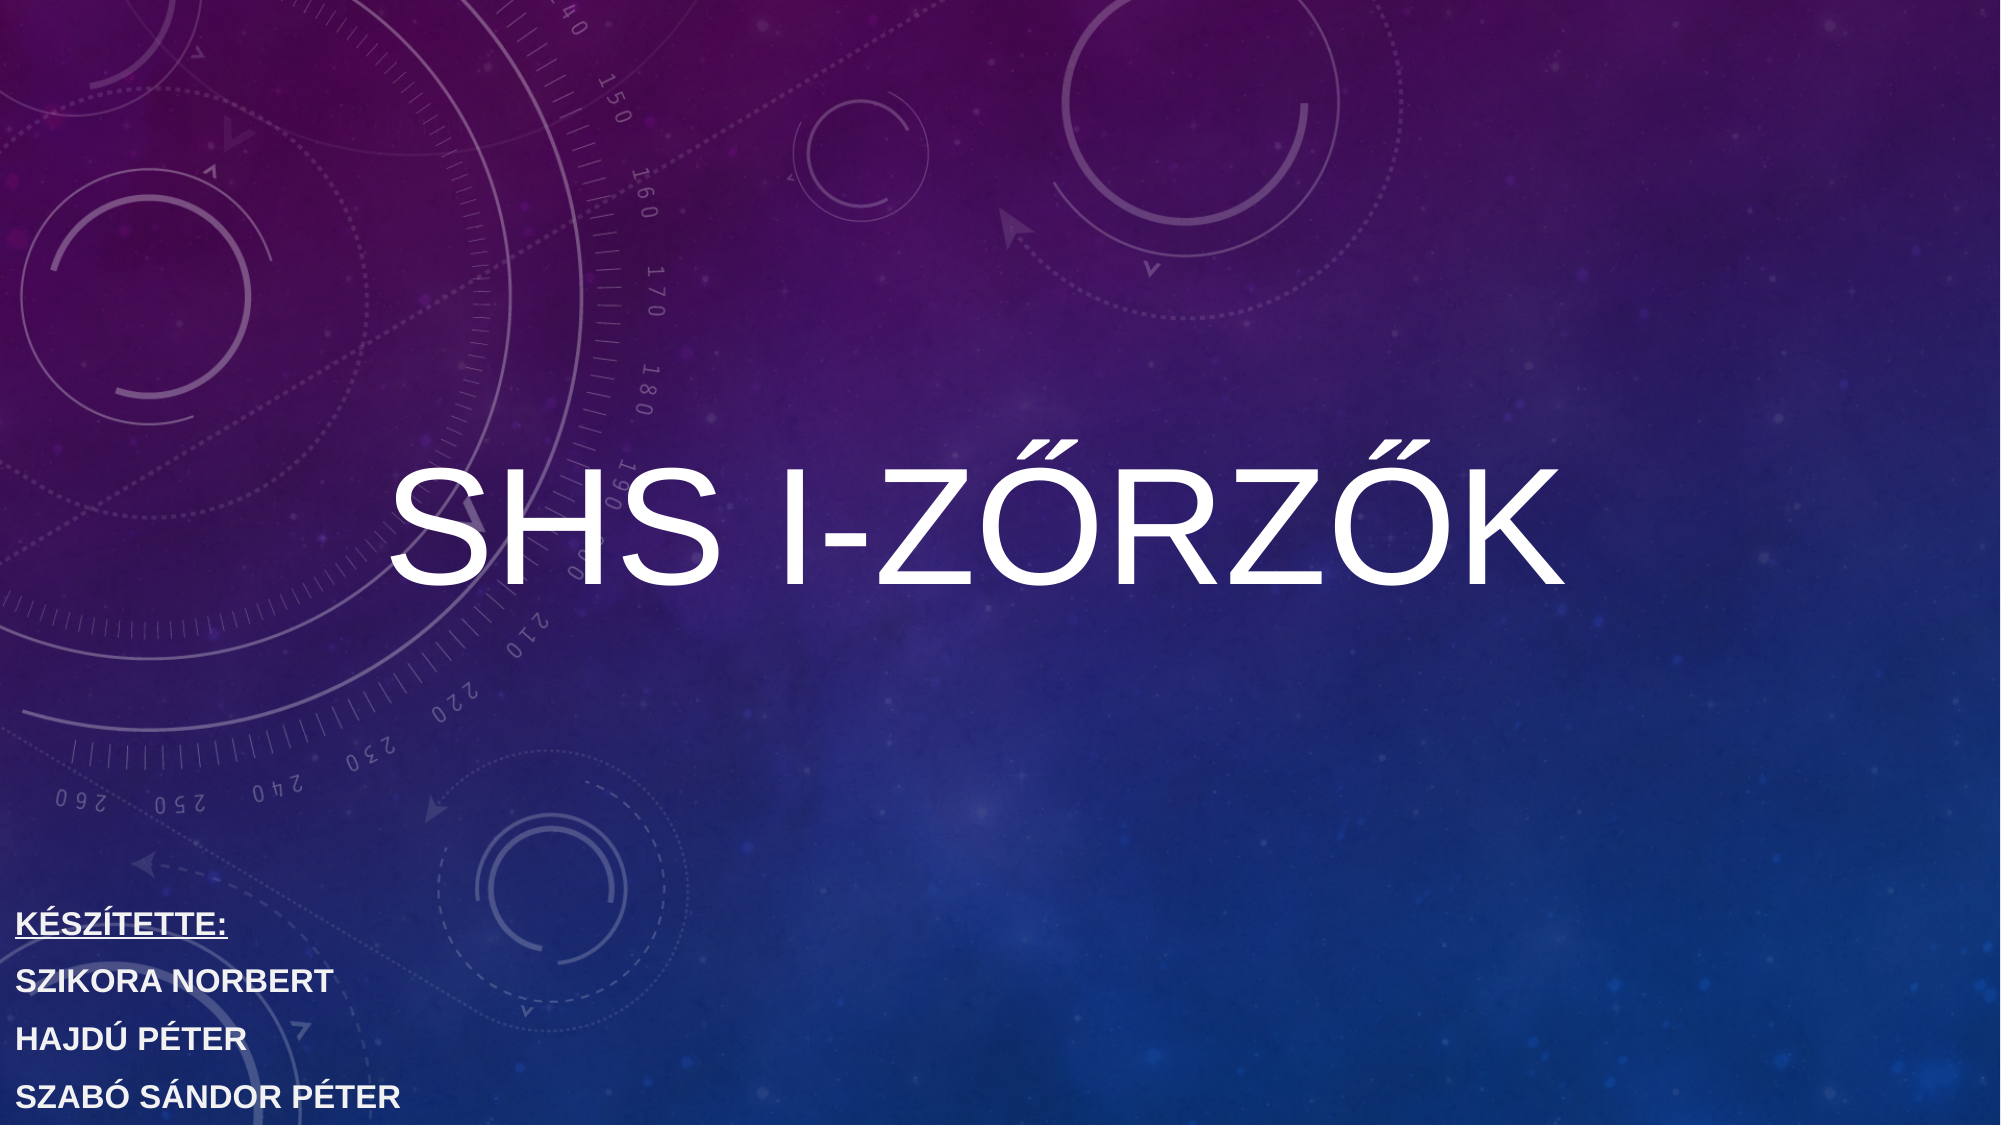

# SHS i-zőrzők
Készítette:
Szikora Norbert
Hajdú Péter
Szabó Sándor Péter